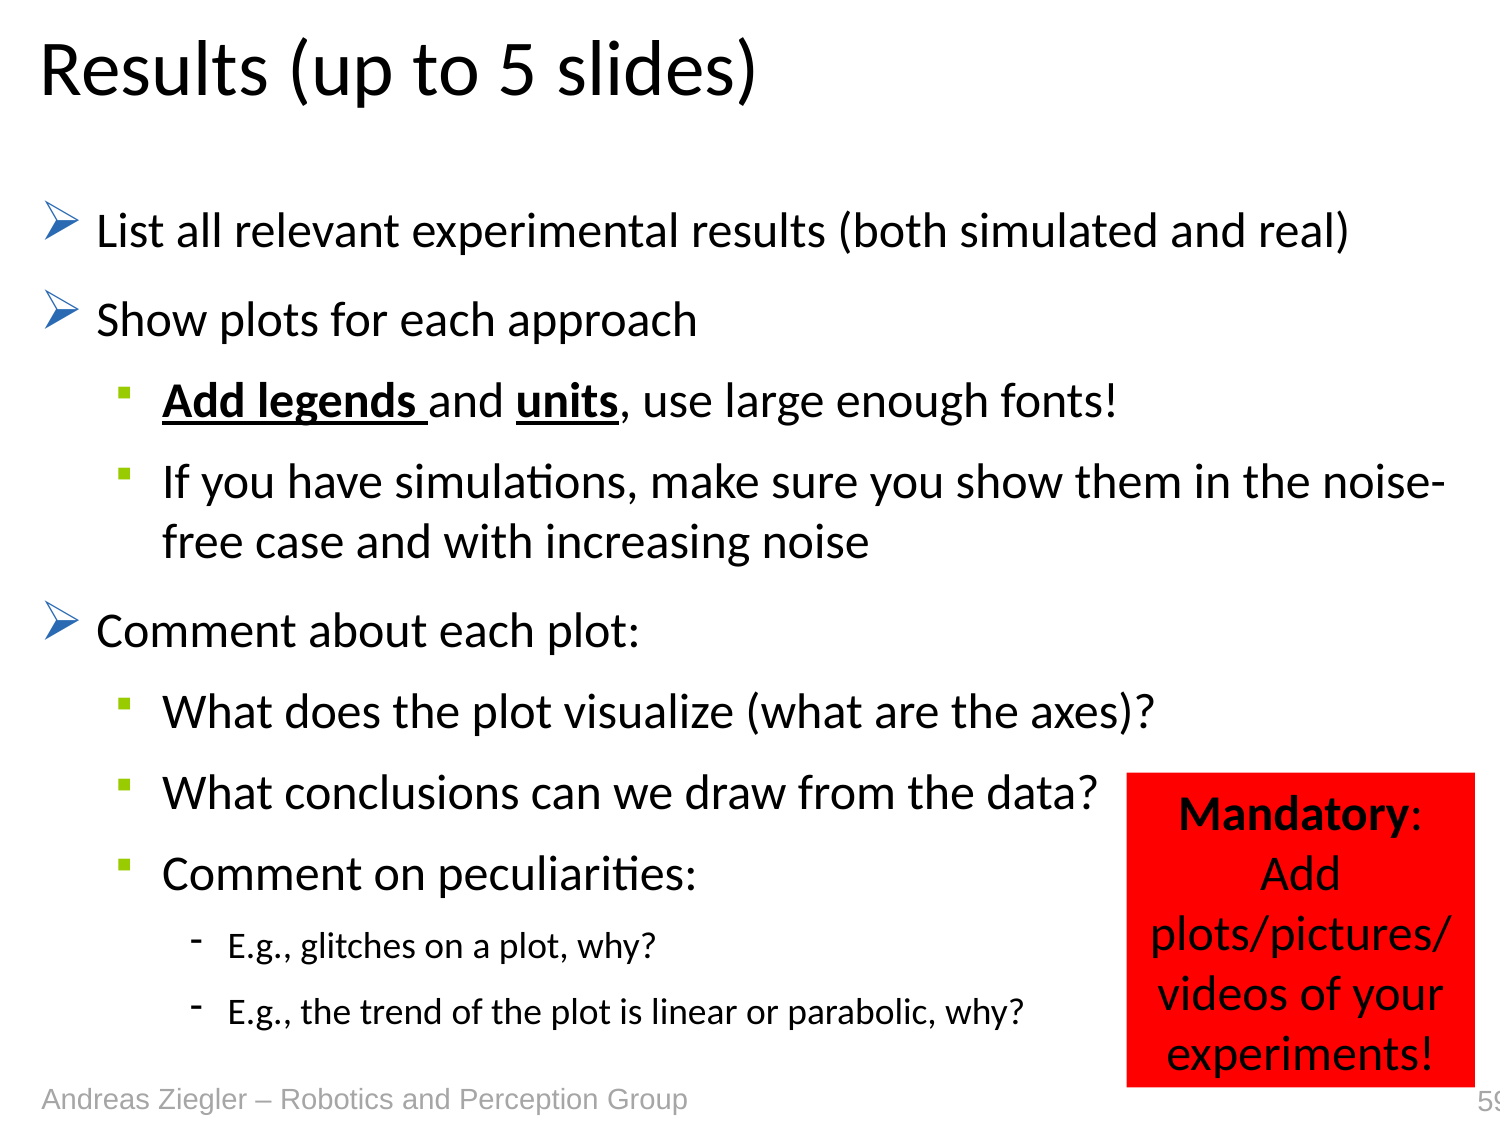

# Results (up to 5 slides)
List all relevant experimental results (both simulated and real)
Show plots for each approach
Add legends and units, use large enough fonts!
If you have simulations, make sure you show them in the noise-free case and with increasing noise
Comment about each plot:
What does the plot visualize (what are the axes)?
What conclusions can we draw from the data?
Comment on peculiarities:
E.g., glitches on a plot, why?
E.g., the trend of the plot is linear or parabolic, why?

Mandatory:
Add plots/pictures/videos of your experiments!